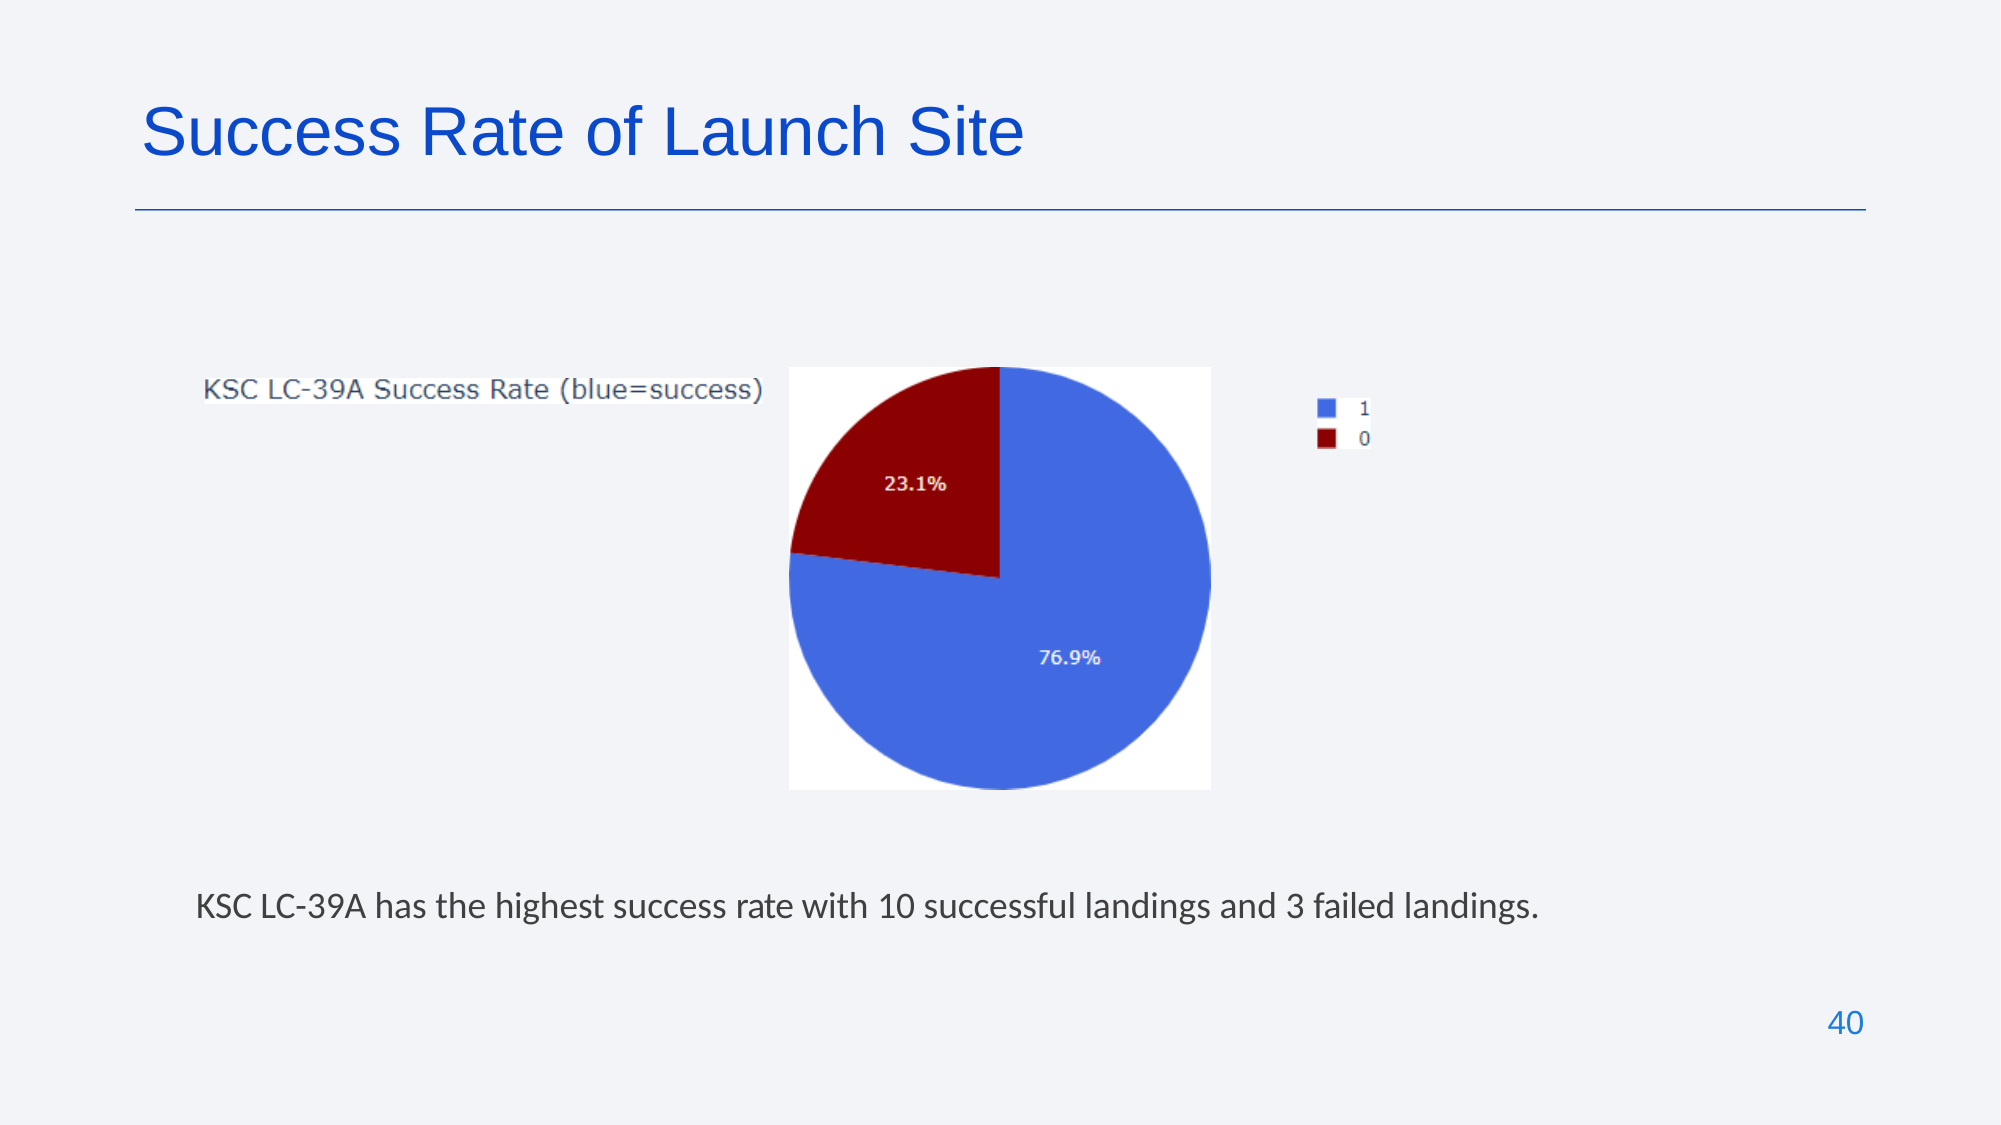

Success Rate of Launch Site

KSC LC-39A has the highest success rate with 10 successful landings and 3 failed landings.
40